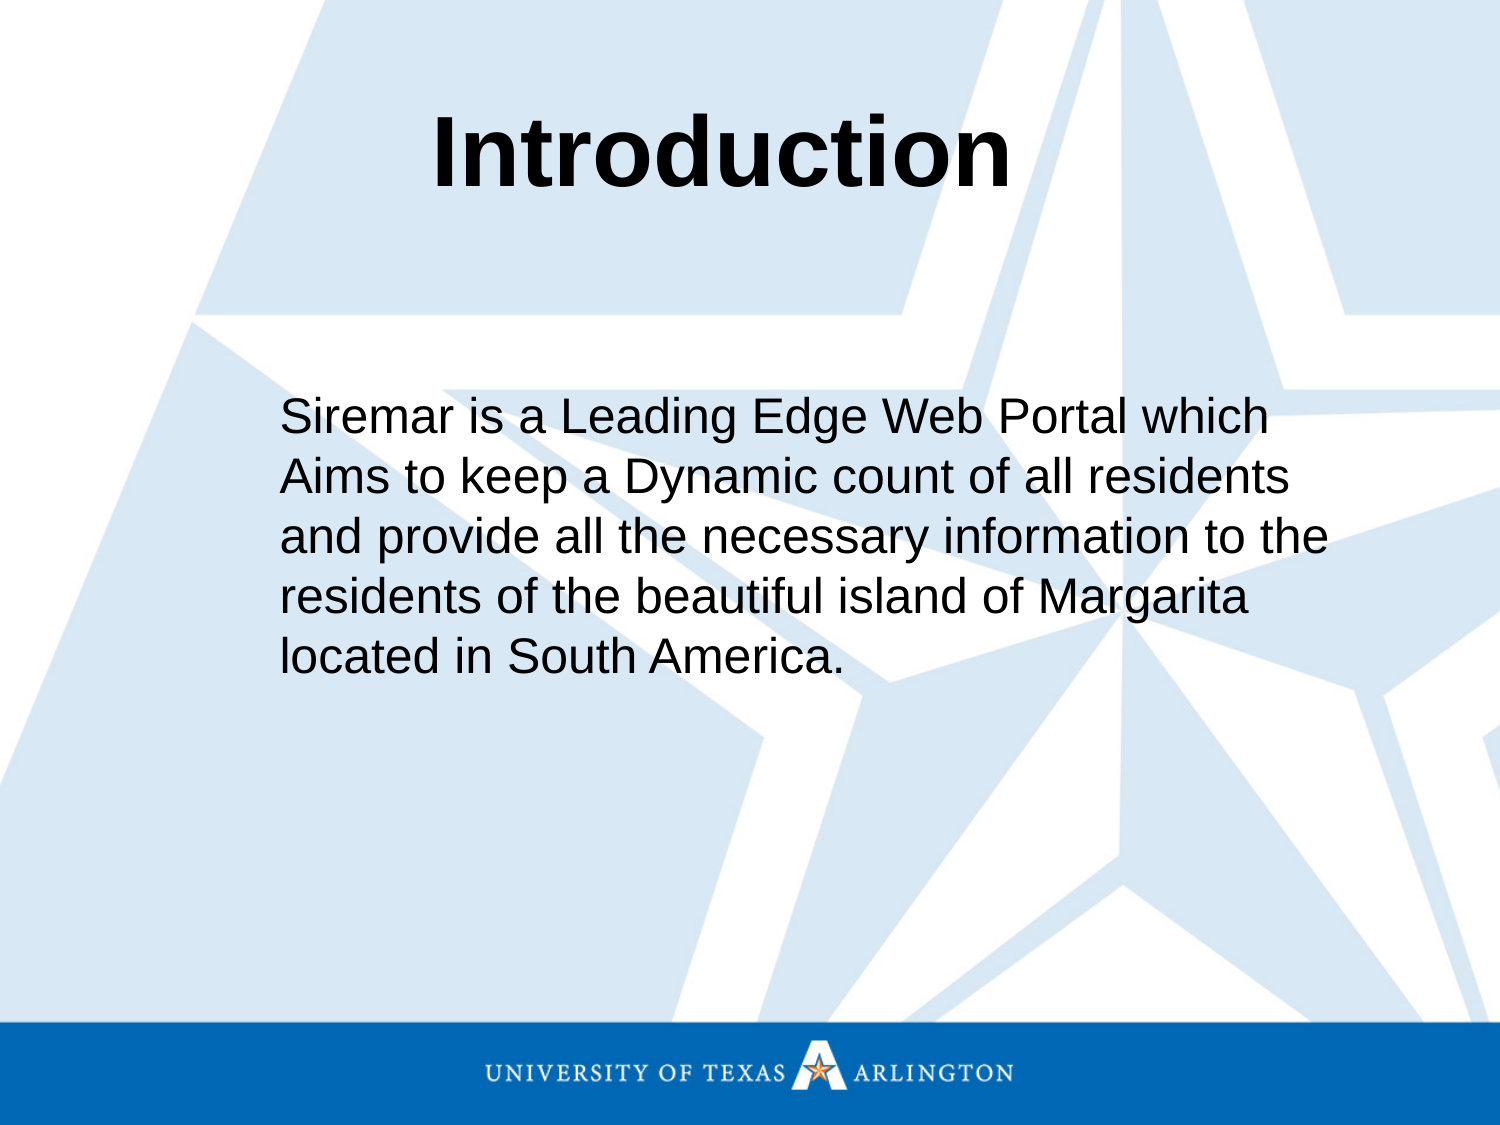

# Introduction
Siremar is a Leading Edge Web Portal which Aims to keep a Dynamic count of all residents and provide all the necessary information to the residents of the beautiful island of Margarita located in South America.